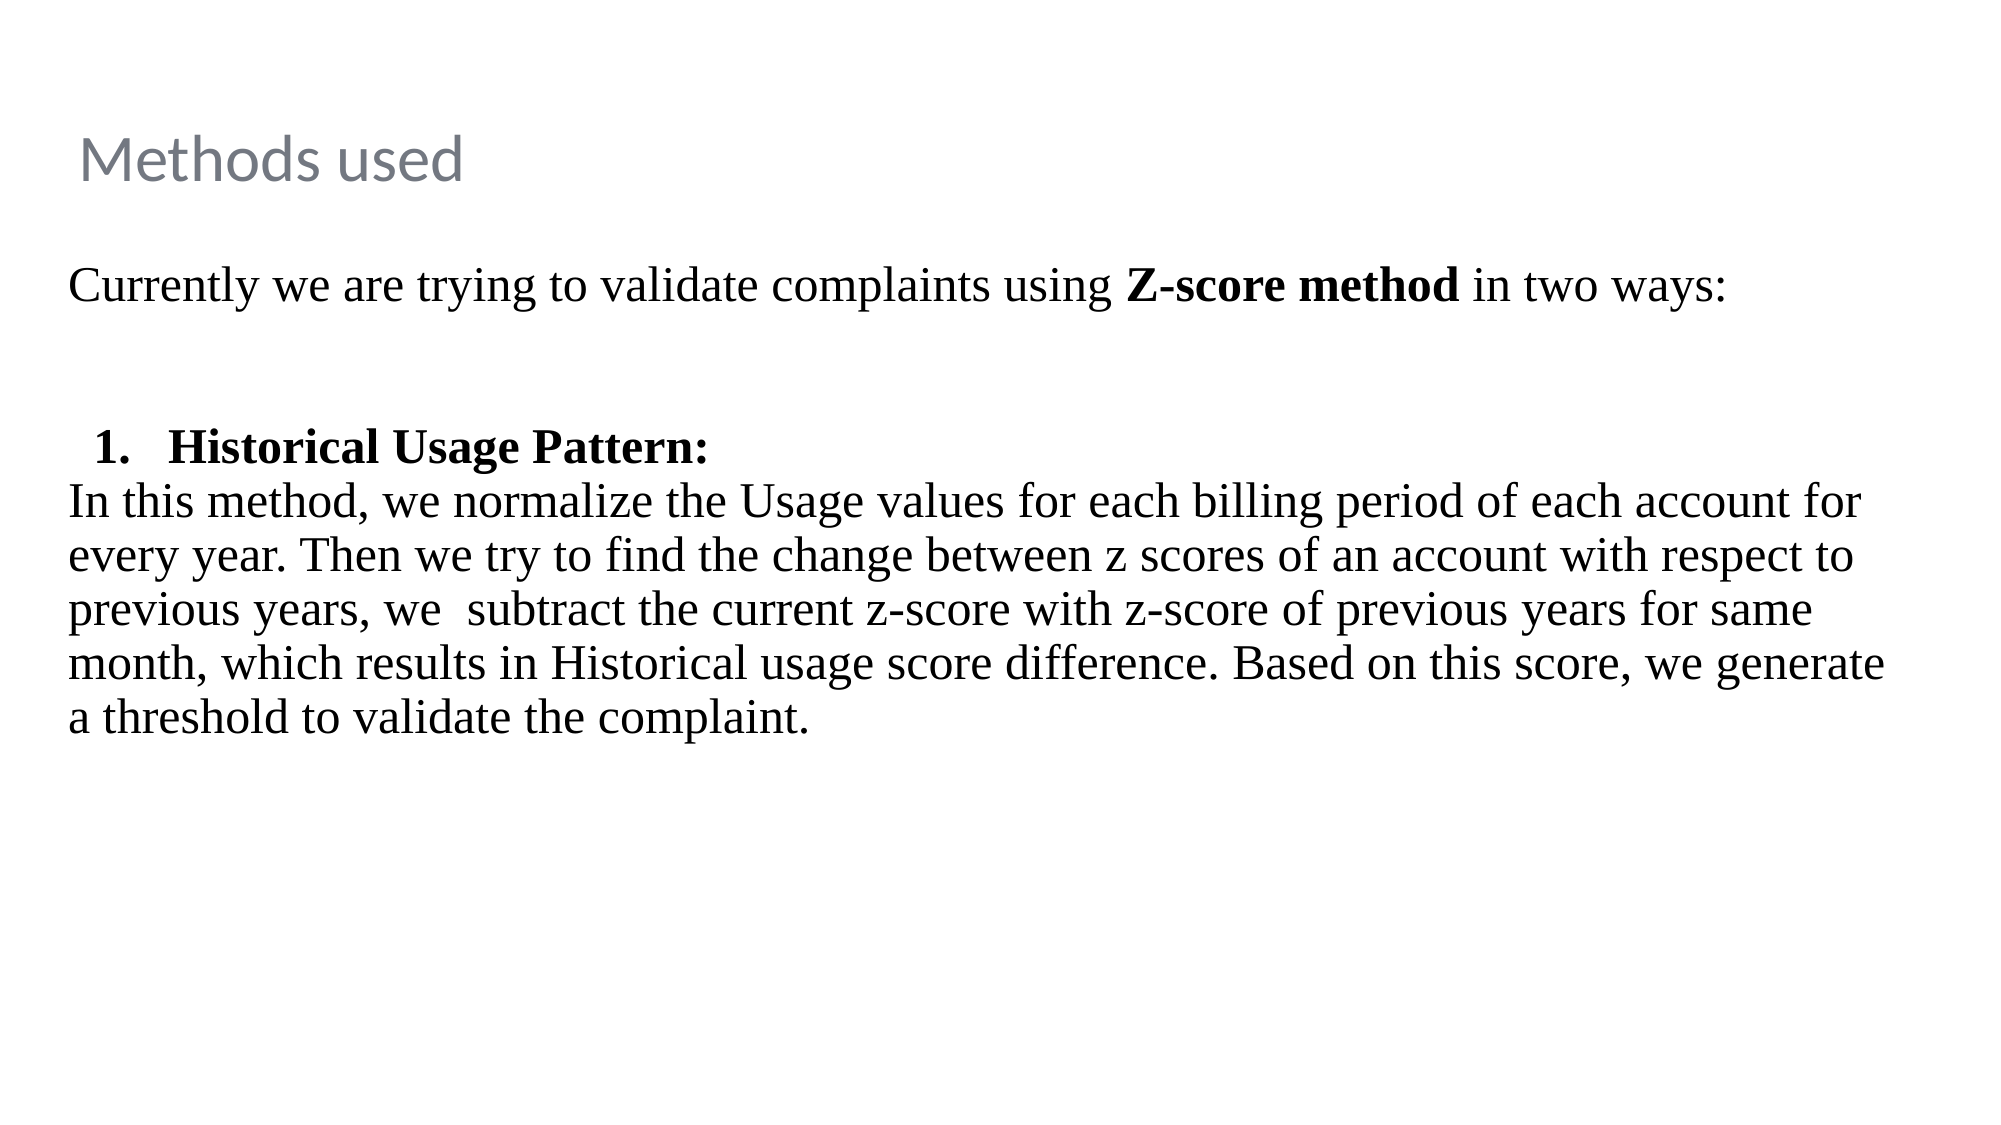

Methods used
Currently we are trying to validate complaints using Z-score method in two ways:

Historical Usage Pattern:
In this method, we normalize the Usage values for each billing period of each account for every year. Then we try to find the change between z scores of an account with respect to previous years, we  subtract the current z-score with z-score of previous years for same month, which results in Historical usage score difference. Based on this score, we generate a threshold to validate the complaint.